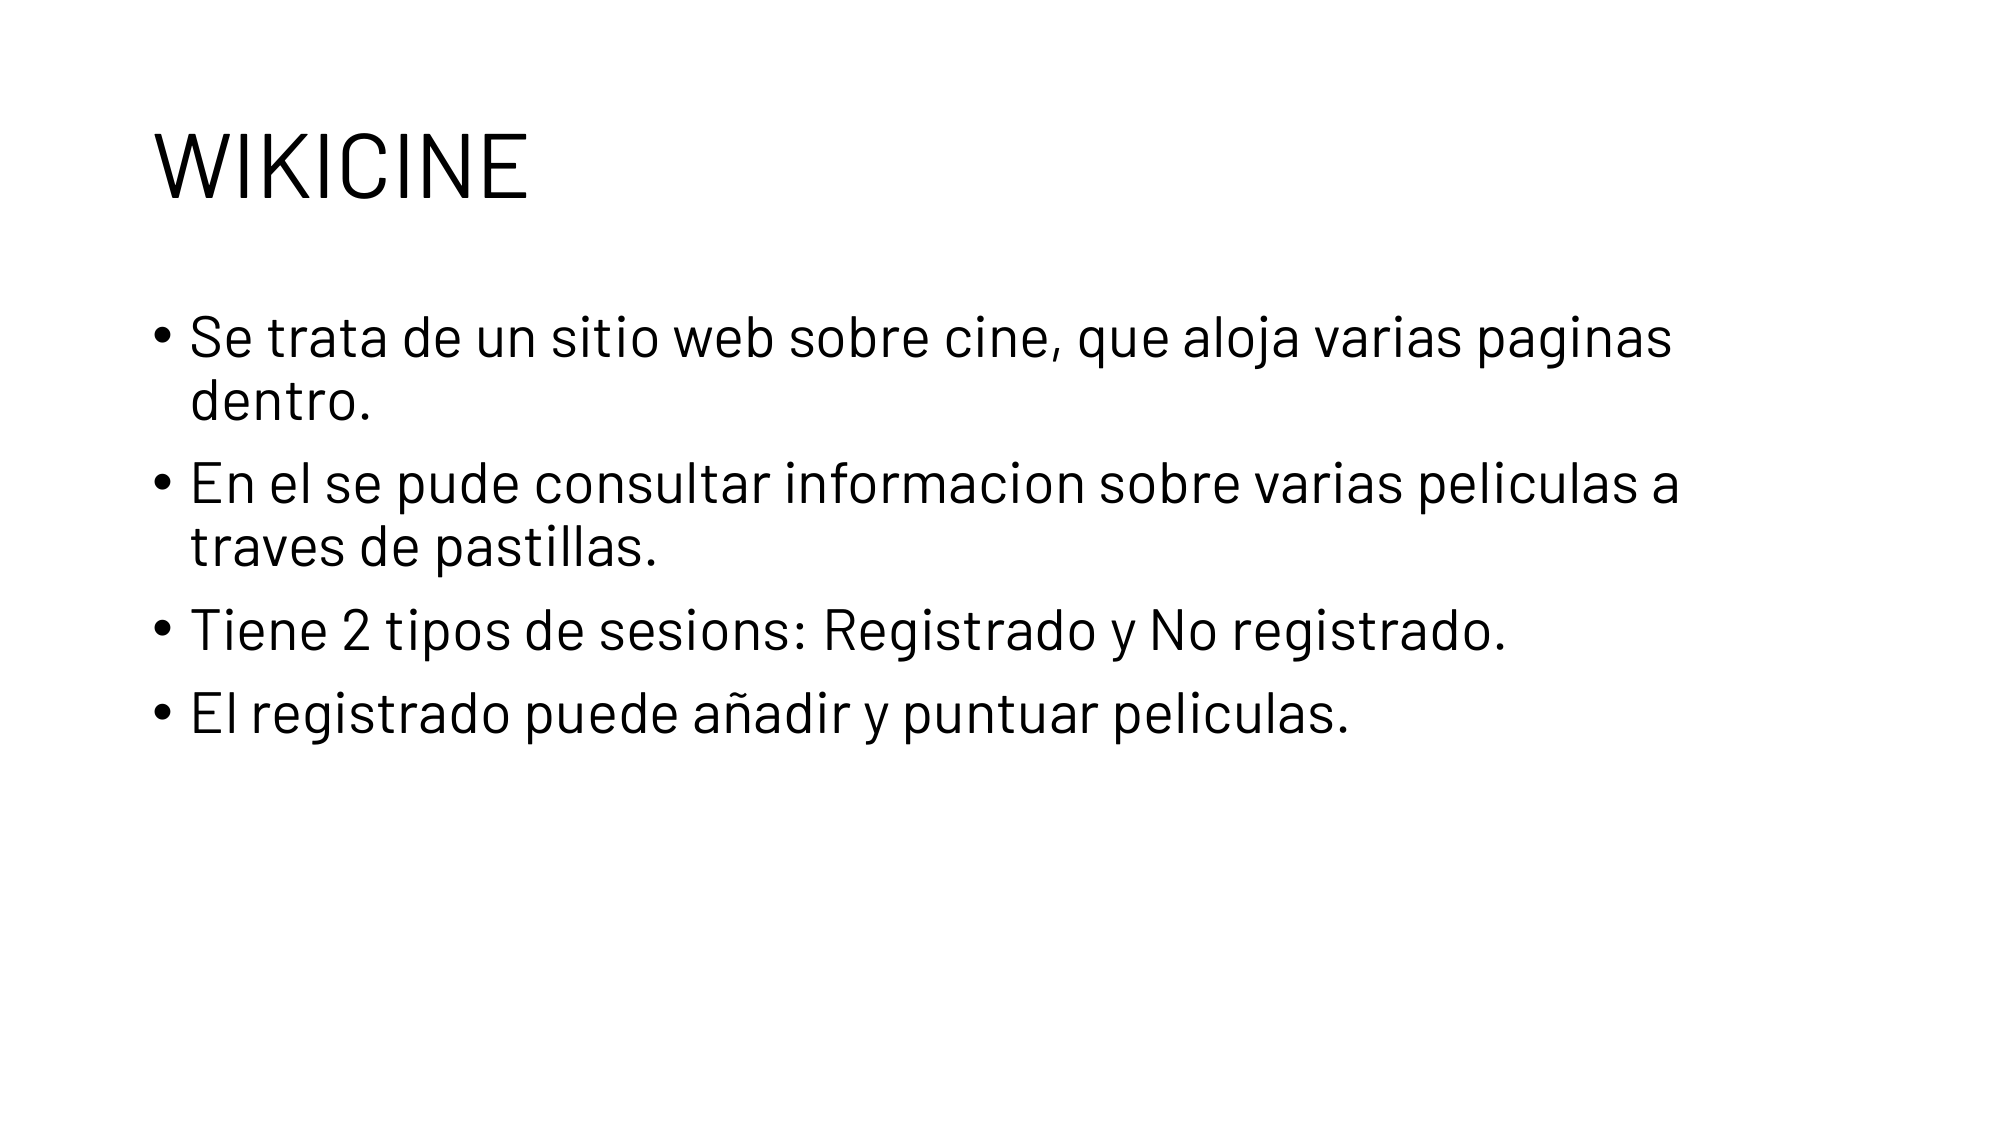

# WIKICINE
Se trata de un sitio web sobre cine, que aloja varias paginas dentro.
En el se pude consultar informacion sobre varias peliculas a traves de pastillas.
Tiene 2 tipos de sesions: Registrado y No registrado.
El registrado puede añadir y puntuar peliculas.